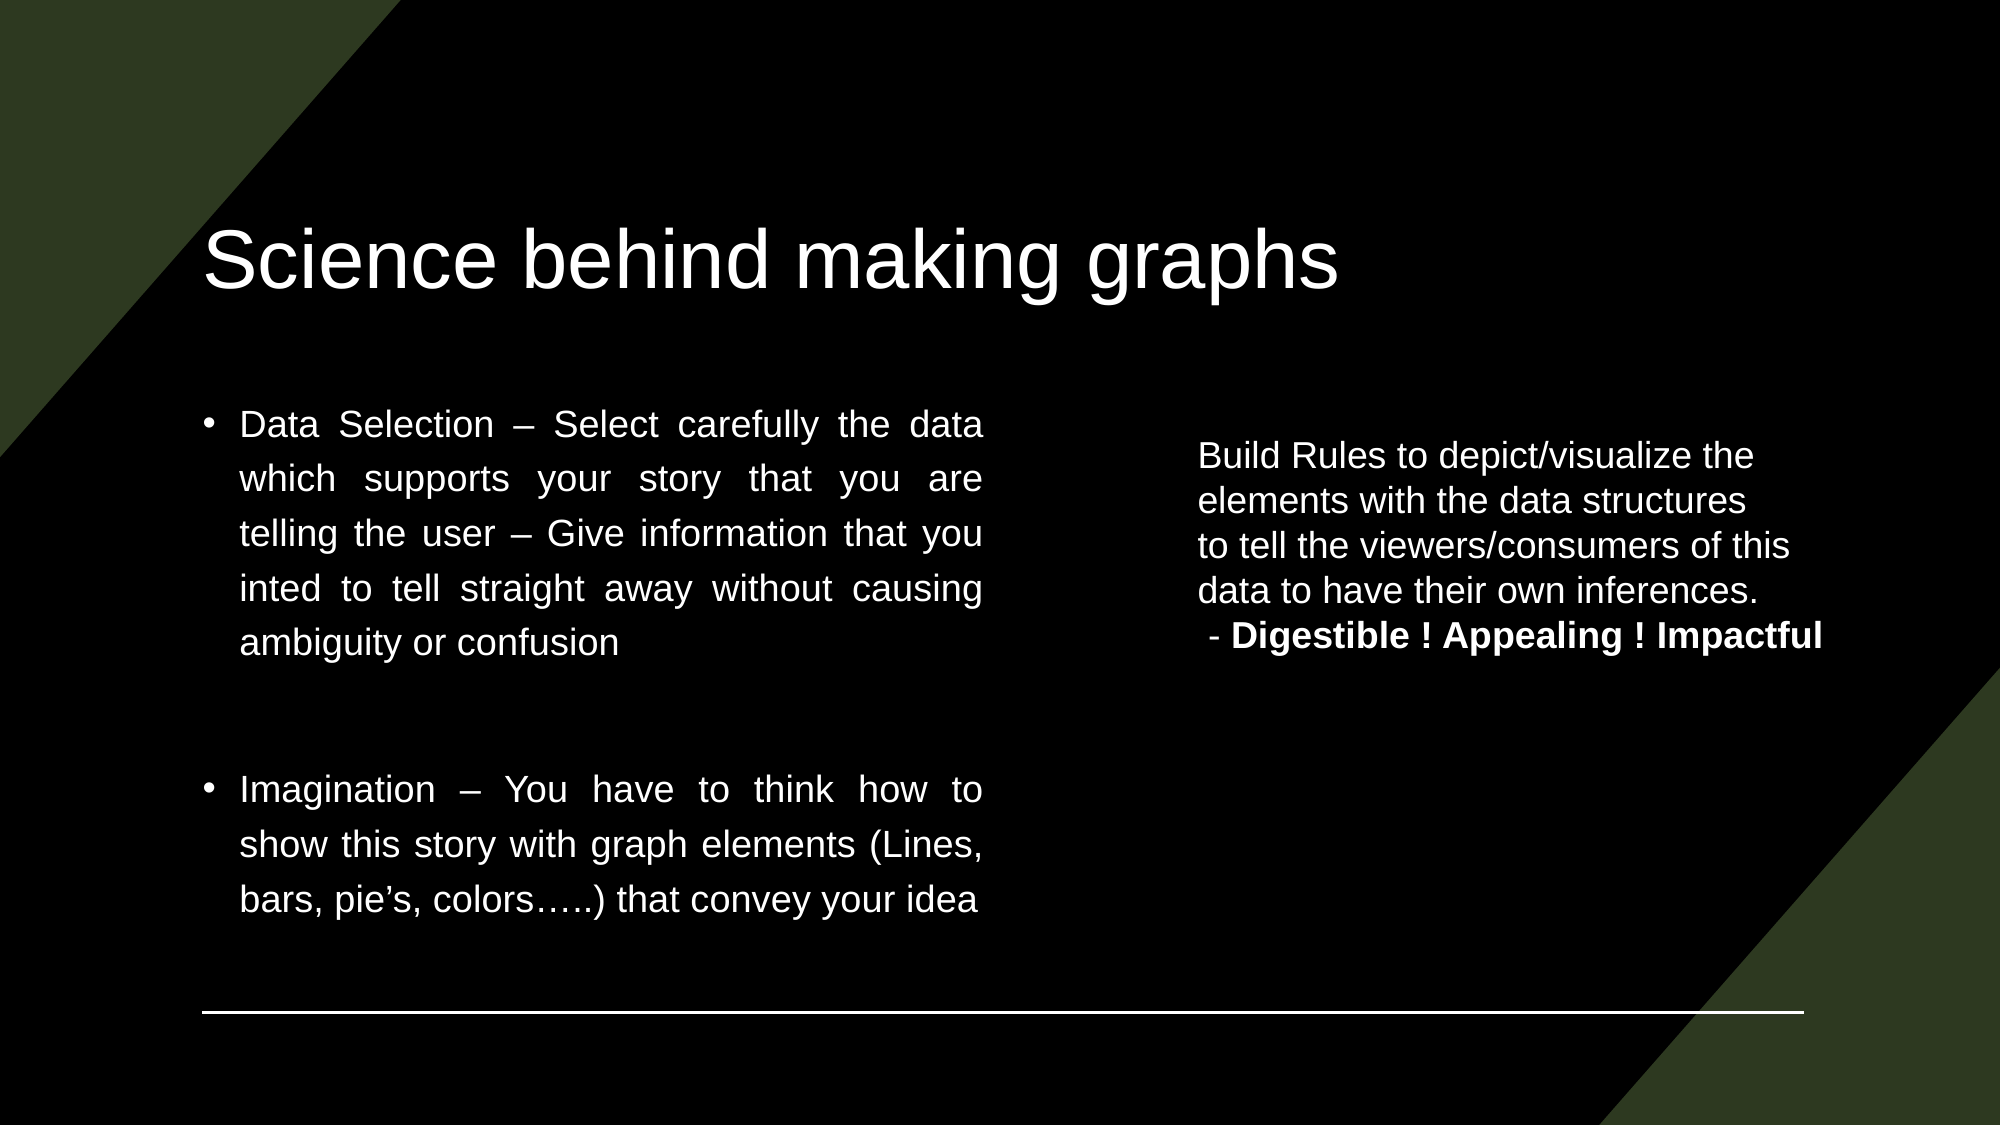

# Science behind making graphs
Data Selection – Select carefully the data which supports your story that you are telling the user – Give information that you inted to tell straight away without causing ambiguity or confusion

Imagination – You have to think how to show this story with graph elements (Lines, bars, pie’s, colors…..) that convey your idea
Build Rules to depict/visualize the elements with the data structures
to tell the viewers/consumers of this data to have their own inferences.
 - Digestible ! Appealing ! Impactful